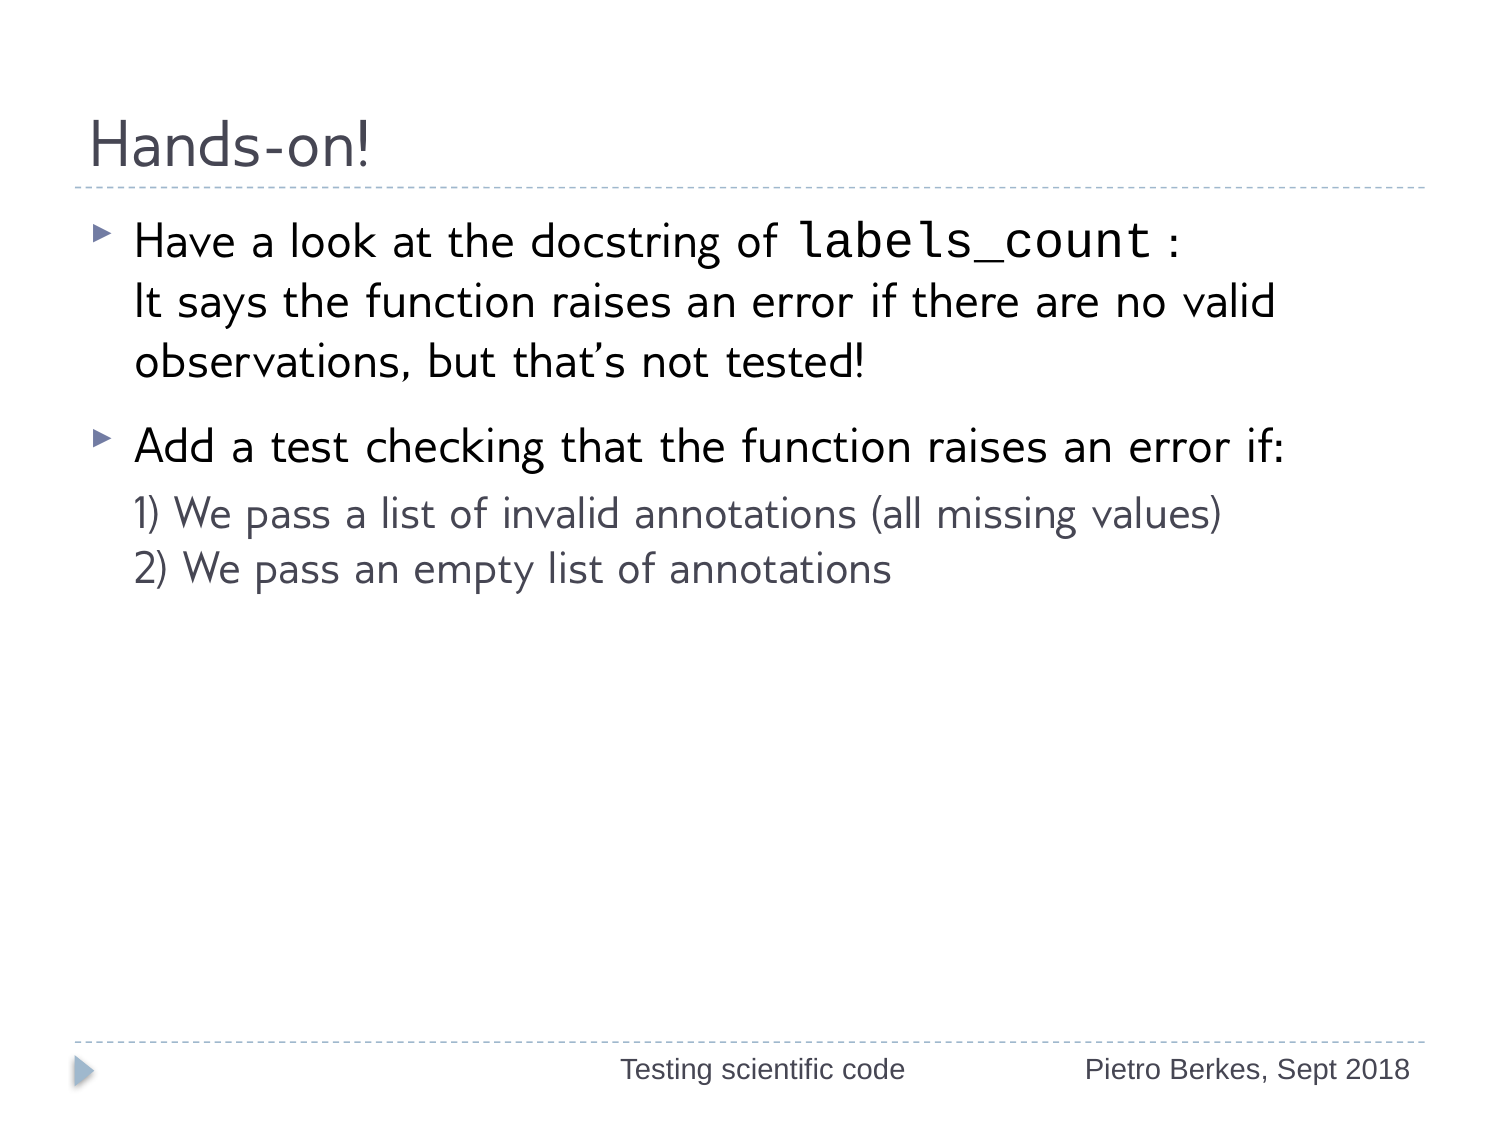

# Hands-on!
Have a look at the docstring of labels_count :
It says the function raises an error if there are no valid observations, but that’s not tested!
Add a test checking that the function raises an error if:
1) We pass a list of invalid annotations (all missing values)
2) We pass an empty list of annotations

Testing scientific code
Pietro Berkes, Sept 2018